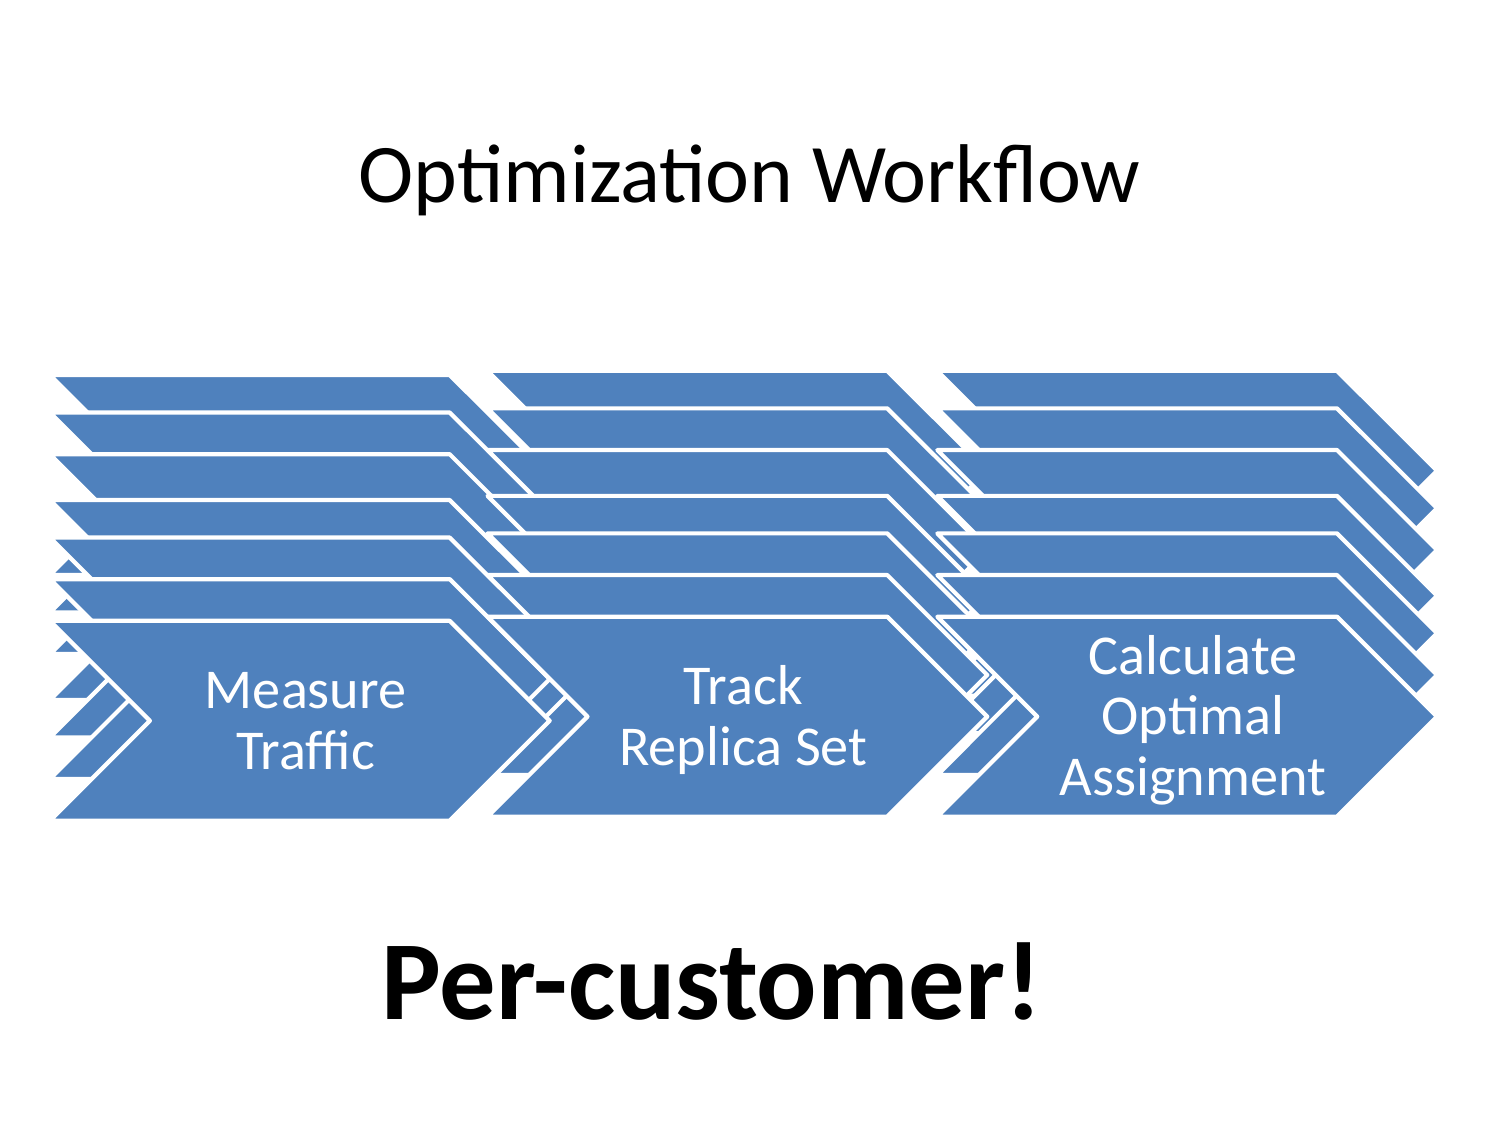

# Optimization Workflow

Measure
Traffic
Track
Replica Set
Calculate
Optimal Assignment
Per-customer!